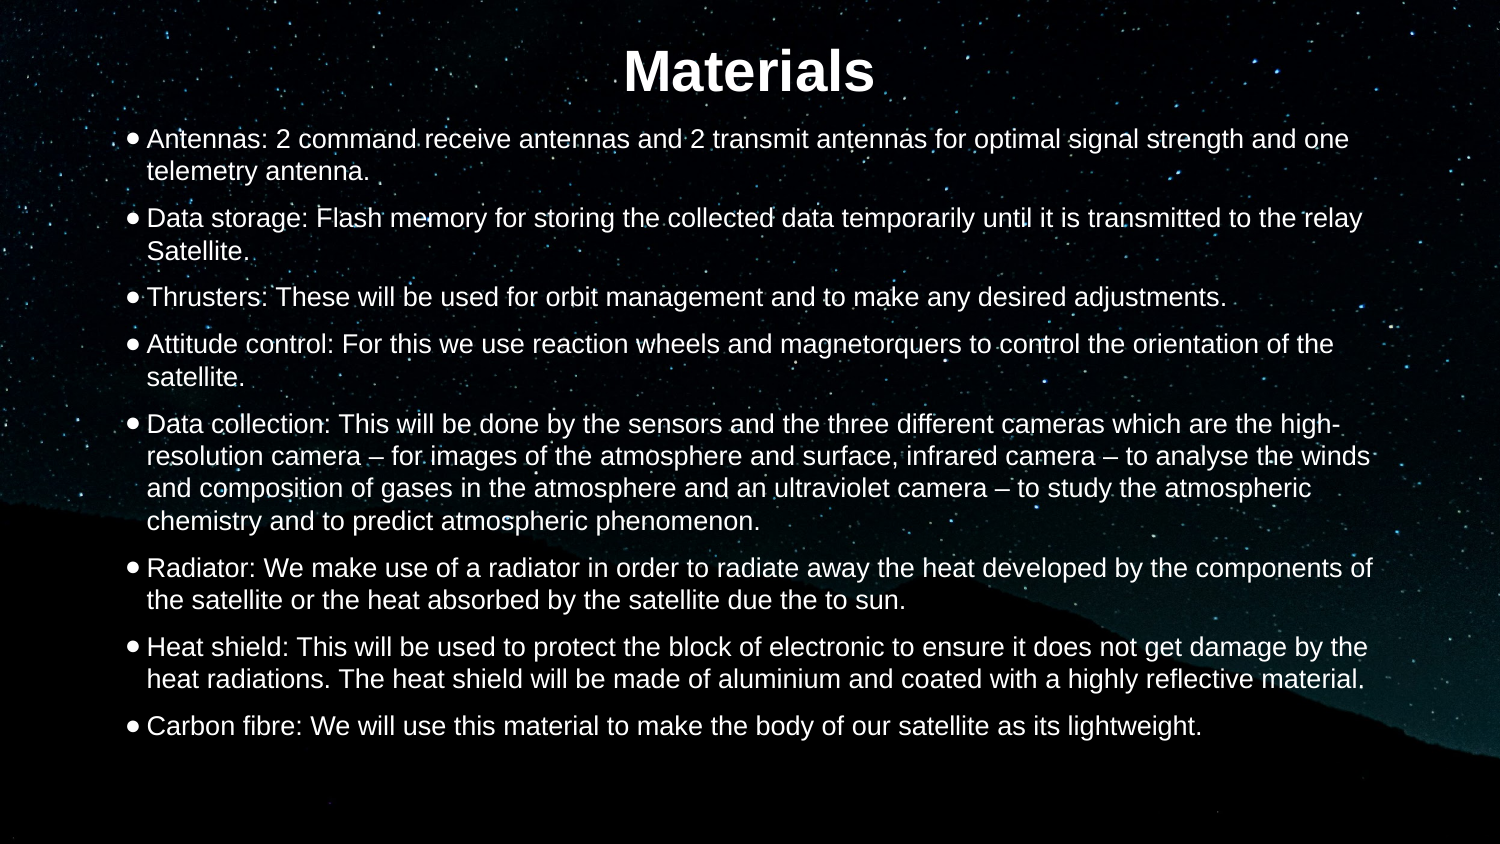

# Materials
Antennas: 2 command receive antennas and 2 transmit antennas for optimal signal strength and one telemetry antenna.
Data storage: Flash memory for storing the collected data temporarily until it is transmitted to the relay Satellite.
Thrusters: These will be used for orbit management and to make any desired adjustments.
Attitude control: For this we use reaction wheels and magnetorquers to control the orientation of the satellite.
Data collection: This will be done by the sensors and the three different cameras which are the high-resolution camera – for images of the atmosphere and surface, infrared camera – to analyse the winds and composition of gases in the atmosphere and an ultraviolet camera – to study the atmospheric chemistry and to predict atmospheric phenomenon.
Radiator: We make use of a radiator in order to radiate away the heat developed by the components of the satellite or the heat absorbed by the satellite due the to sun.
Heat shield: This will be used to protect the block of electronic to ensure it does not get damage by the heat radiations. The heat shield will be made of aluminium and coated with a highly reflective material.
Carbon fibre: We will use this material to make the body of our satellite as its lightweight.